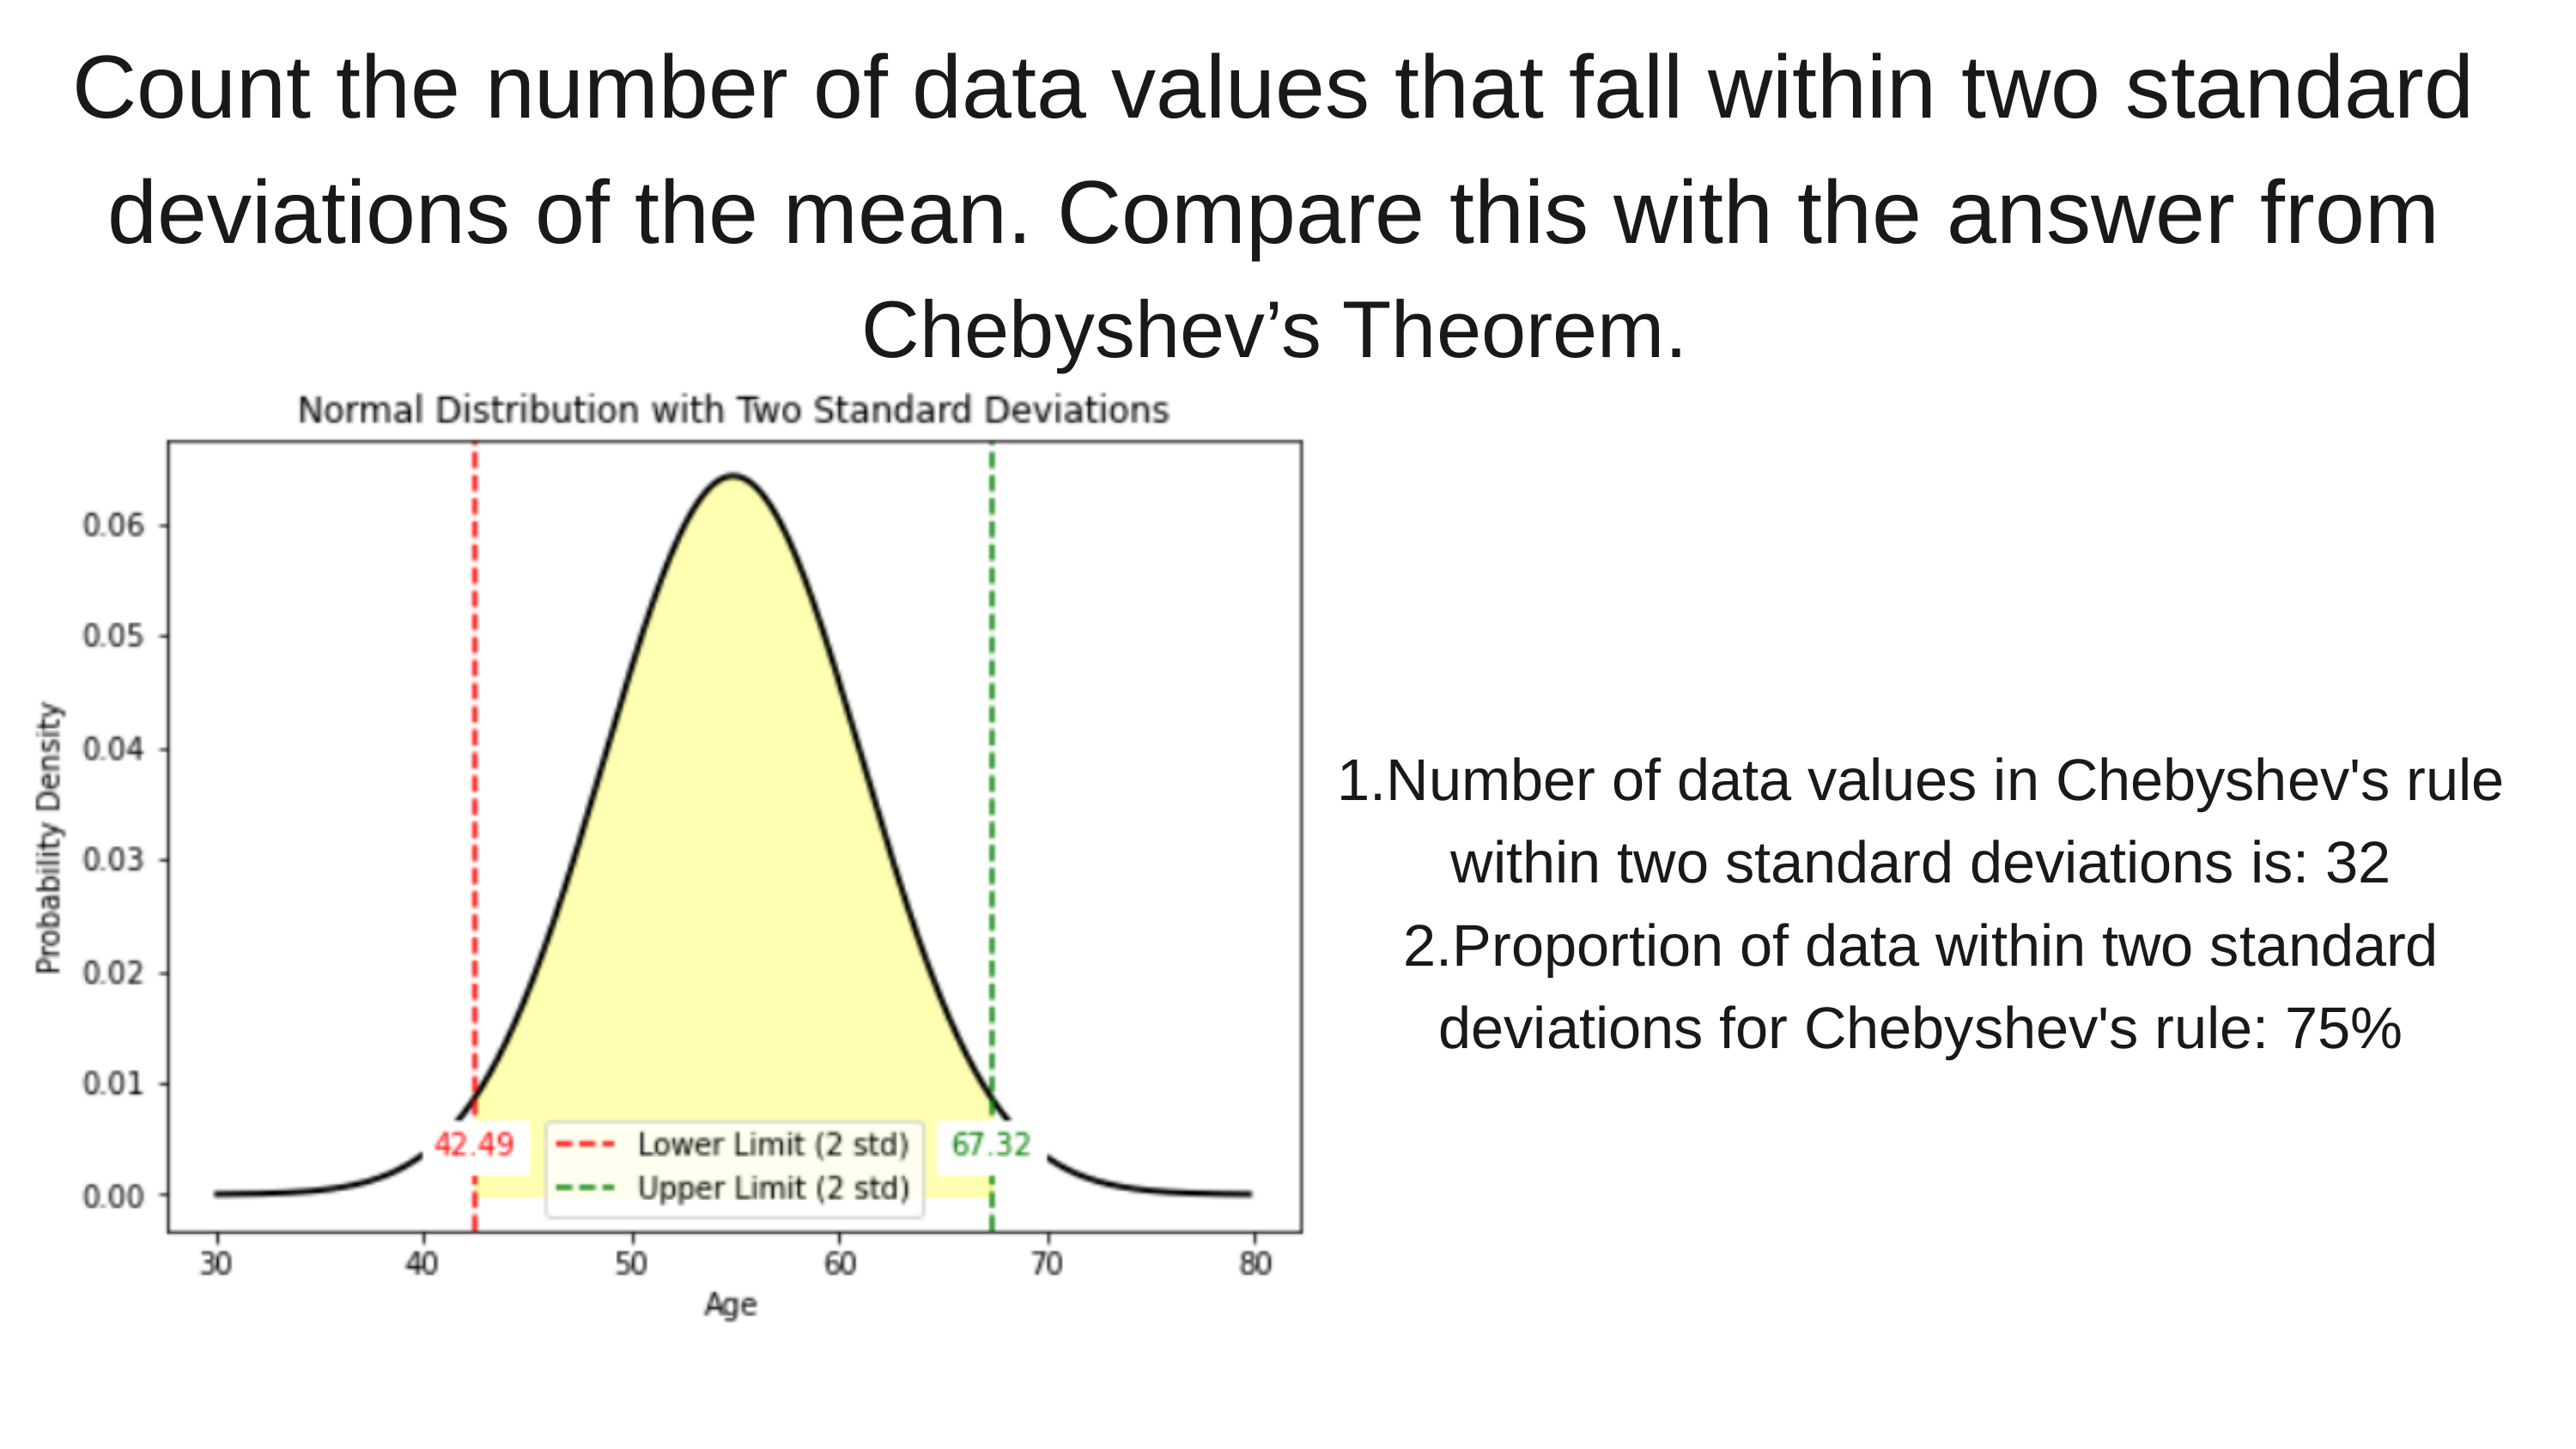

Count the number of data values that fall within two standard
deviations of the mean. Compare this with the answer from
Chebyshev’s Theorem.

1.Number of data values in Chebyshev's rule within two standard deviations is: 32
2.Proportion of data within two standard deviations for Chebyshev's rule: 75%